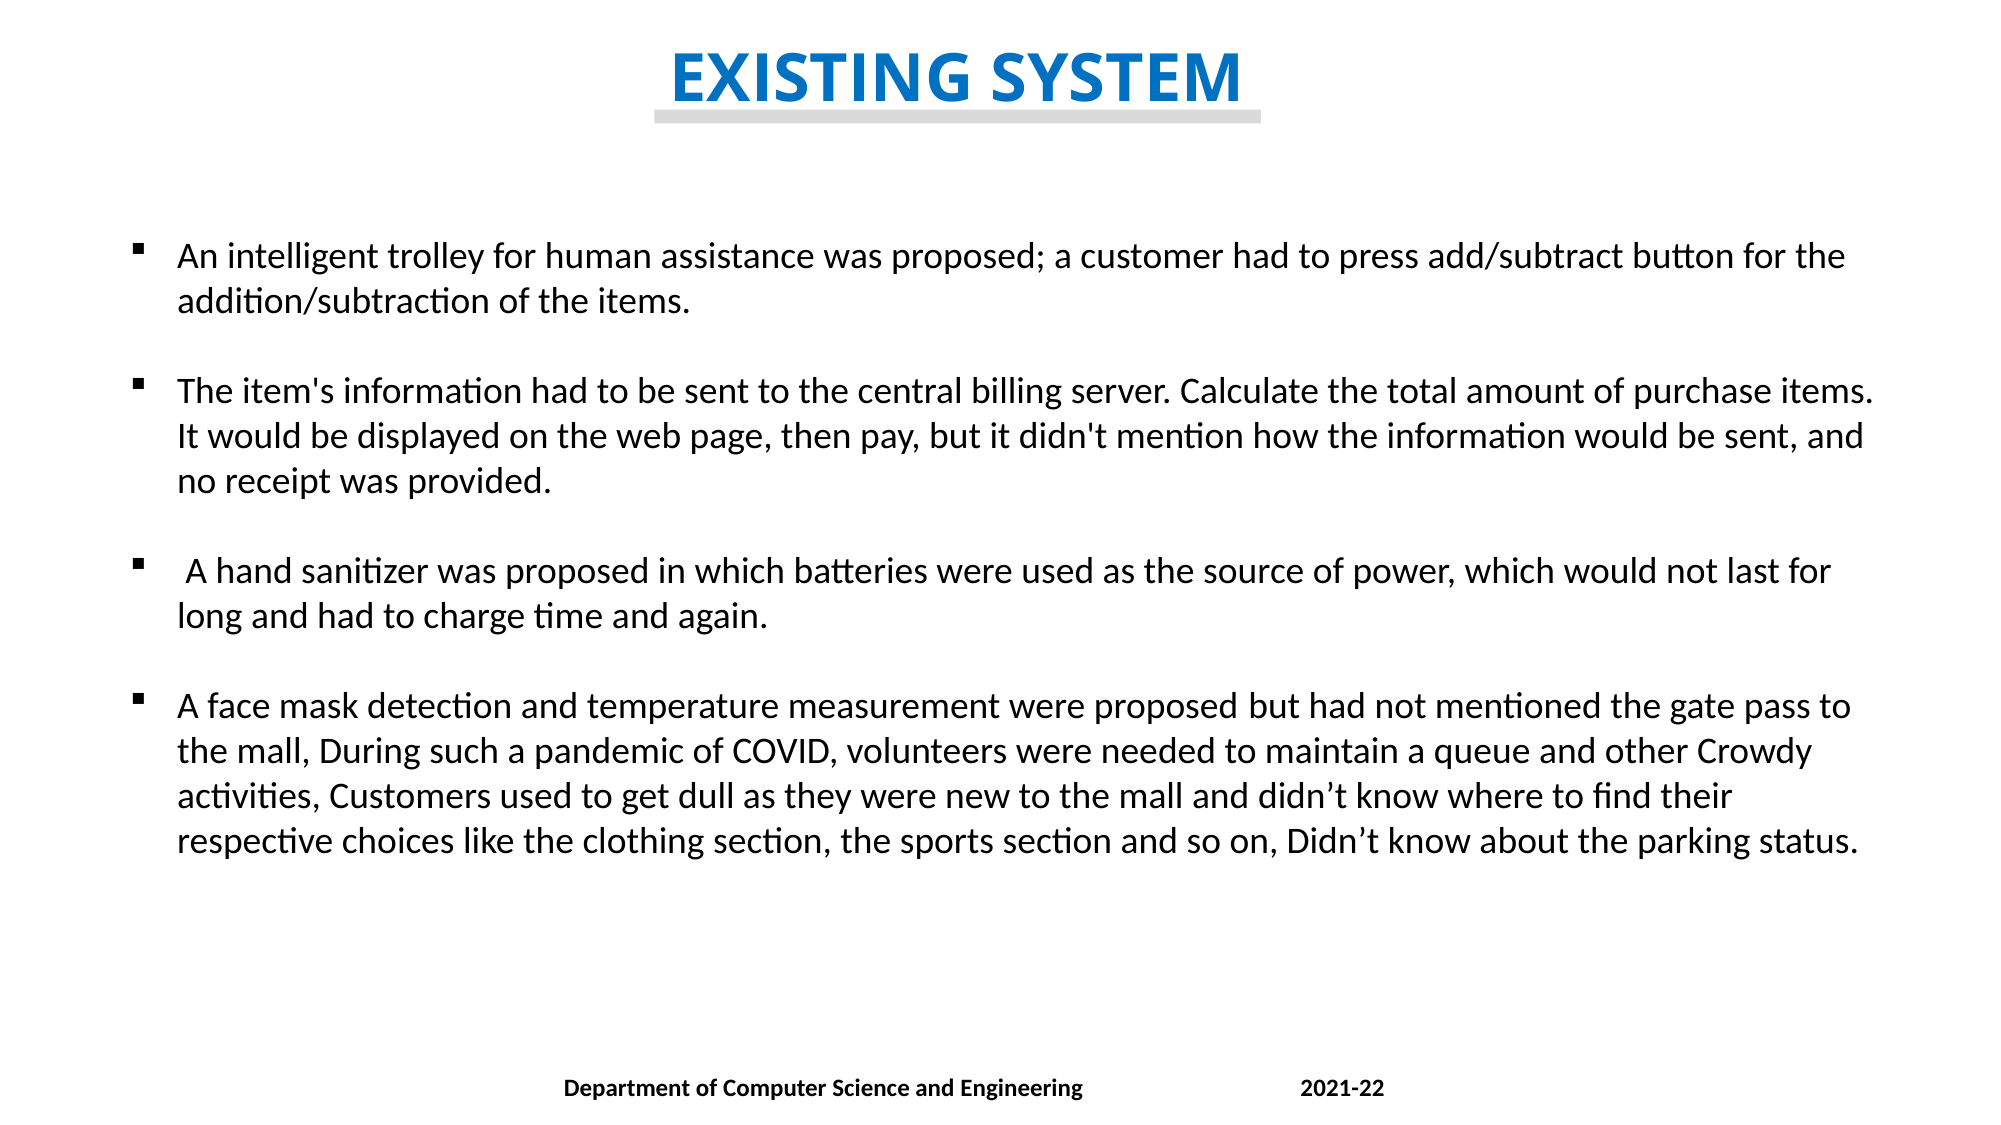

EXISTING SYSTEM

An intelligent trolley for human assistance was proposed; a customer had to press add/subtract button for the addition/subtraction of the items.

The item's information had to be sent to the central billing server. Calculate the total amount of purchase items. It would be displayed on the web page, then pay, but it didn't mention how the information would be sent, and no receipt was provided.

 A hand sanitizer was proposed in which batteries were used as the source of power, which would not last for long and had to charge time and again.

A face mask detection and temperature measurement were proposed but had not mentioned the gate pass to the mall, During such a pandemic of COVID, volunteers were needed to maintain a queue and other Crowdy activities, Customers used to get dull as they were new to the mall and didn’t know where to find their respective choices like the clothing section, the sports section and so on, Didn’t know about the parking status.
Department of Computer Science and Engineering                                      2021-22